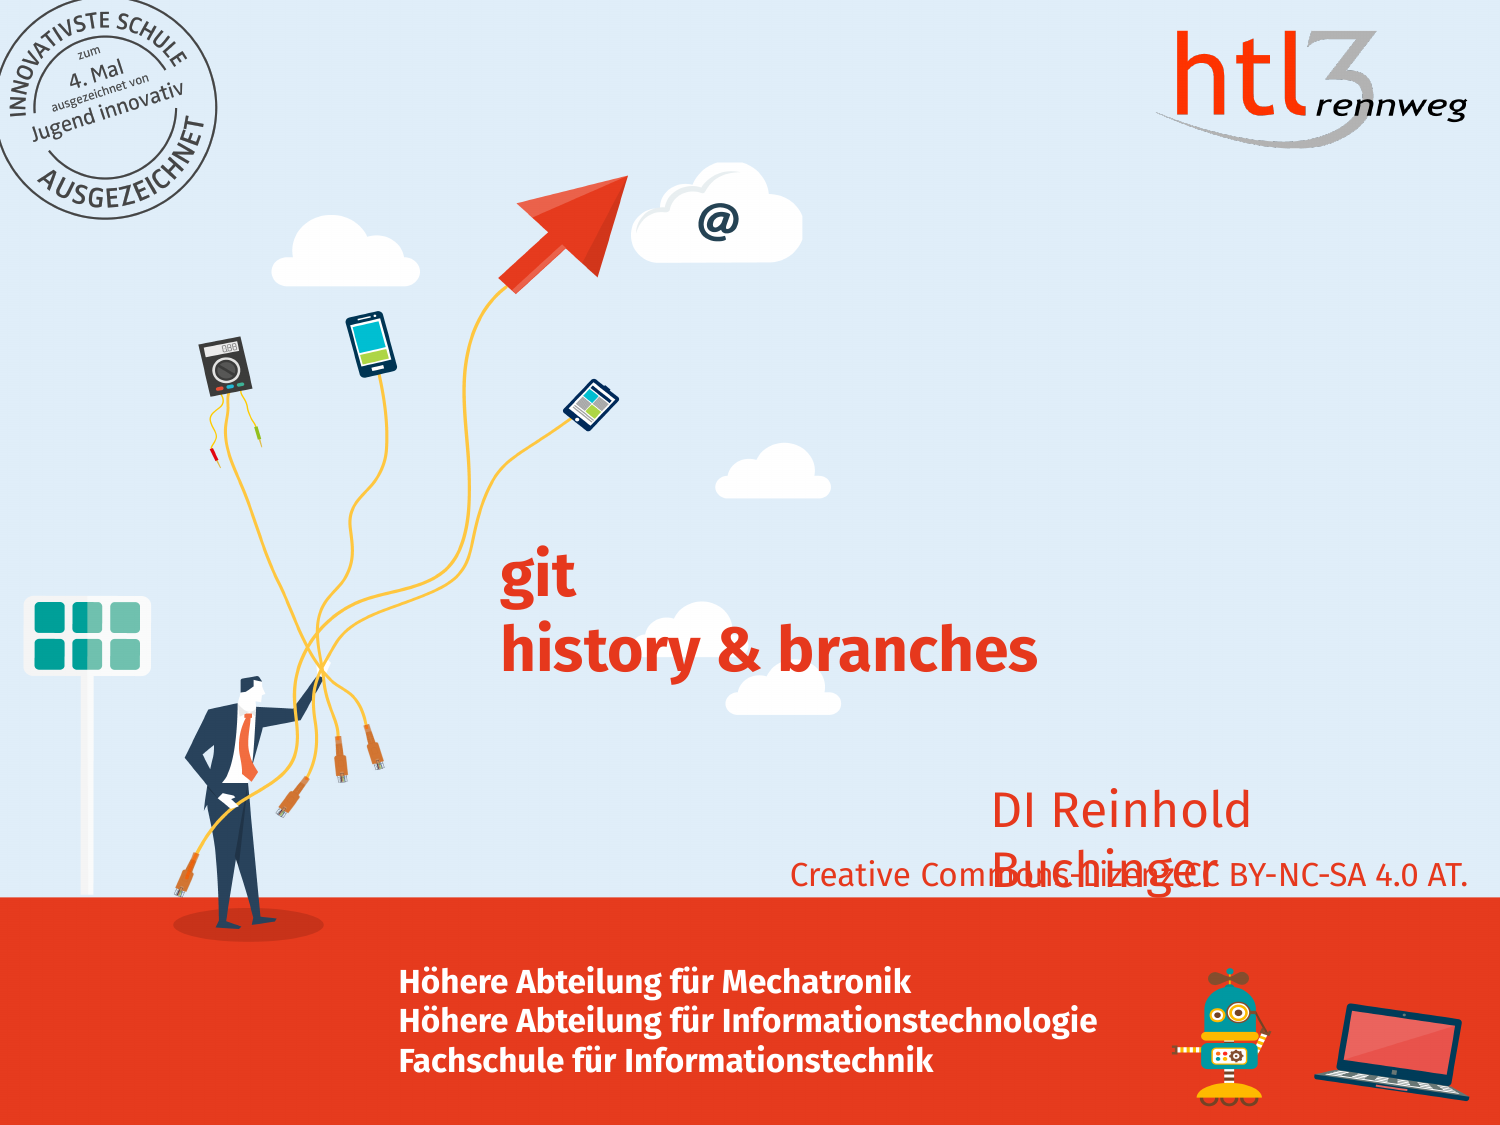

git
history & branches
DI Reinhold Buchinger
Creative Commons-Lizenz CC BY-NC-SA 4.0 AT.